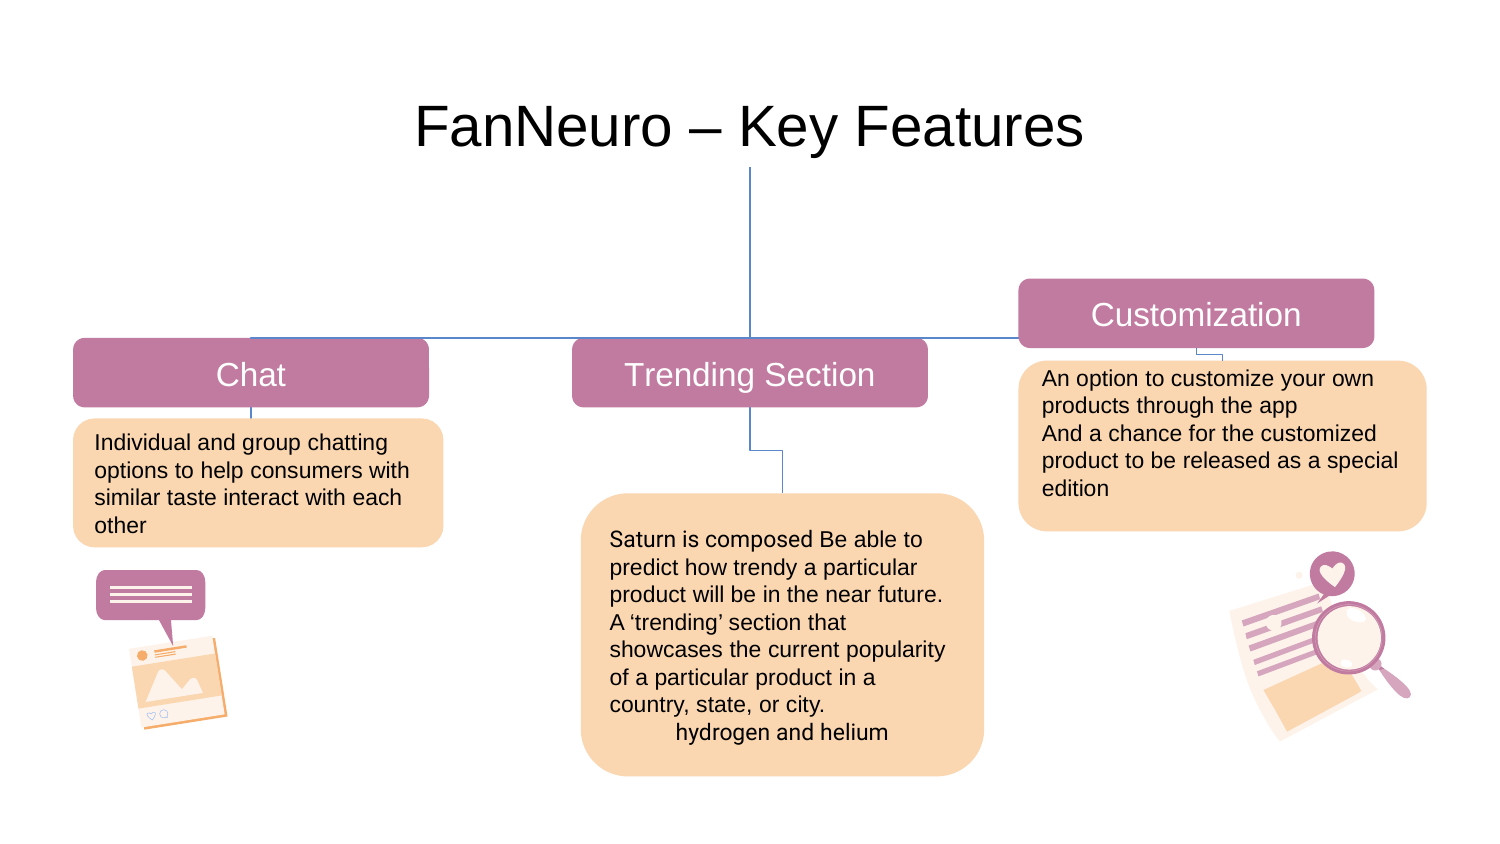

# FanNeuro – Key Features
Customization
Chat
Trending Section
An option to customize your own products through the app
And a chance for the customized product to be released as a special edition

Individual and group chatting options to help consumers with similar taste interact with each other
Saturn is composed Be able to predict how trendy a particular product will be in the near future.
A ‘trending’ section that showcases the current popularity of a particular product in a country, state, or city.
hydrogen and helium